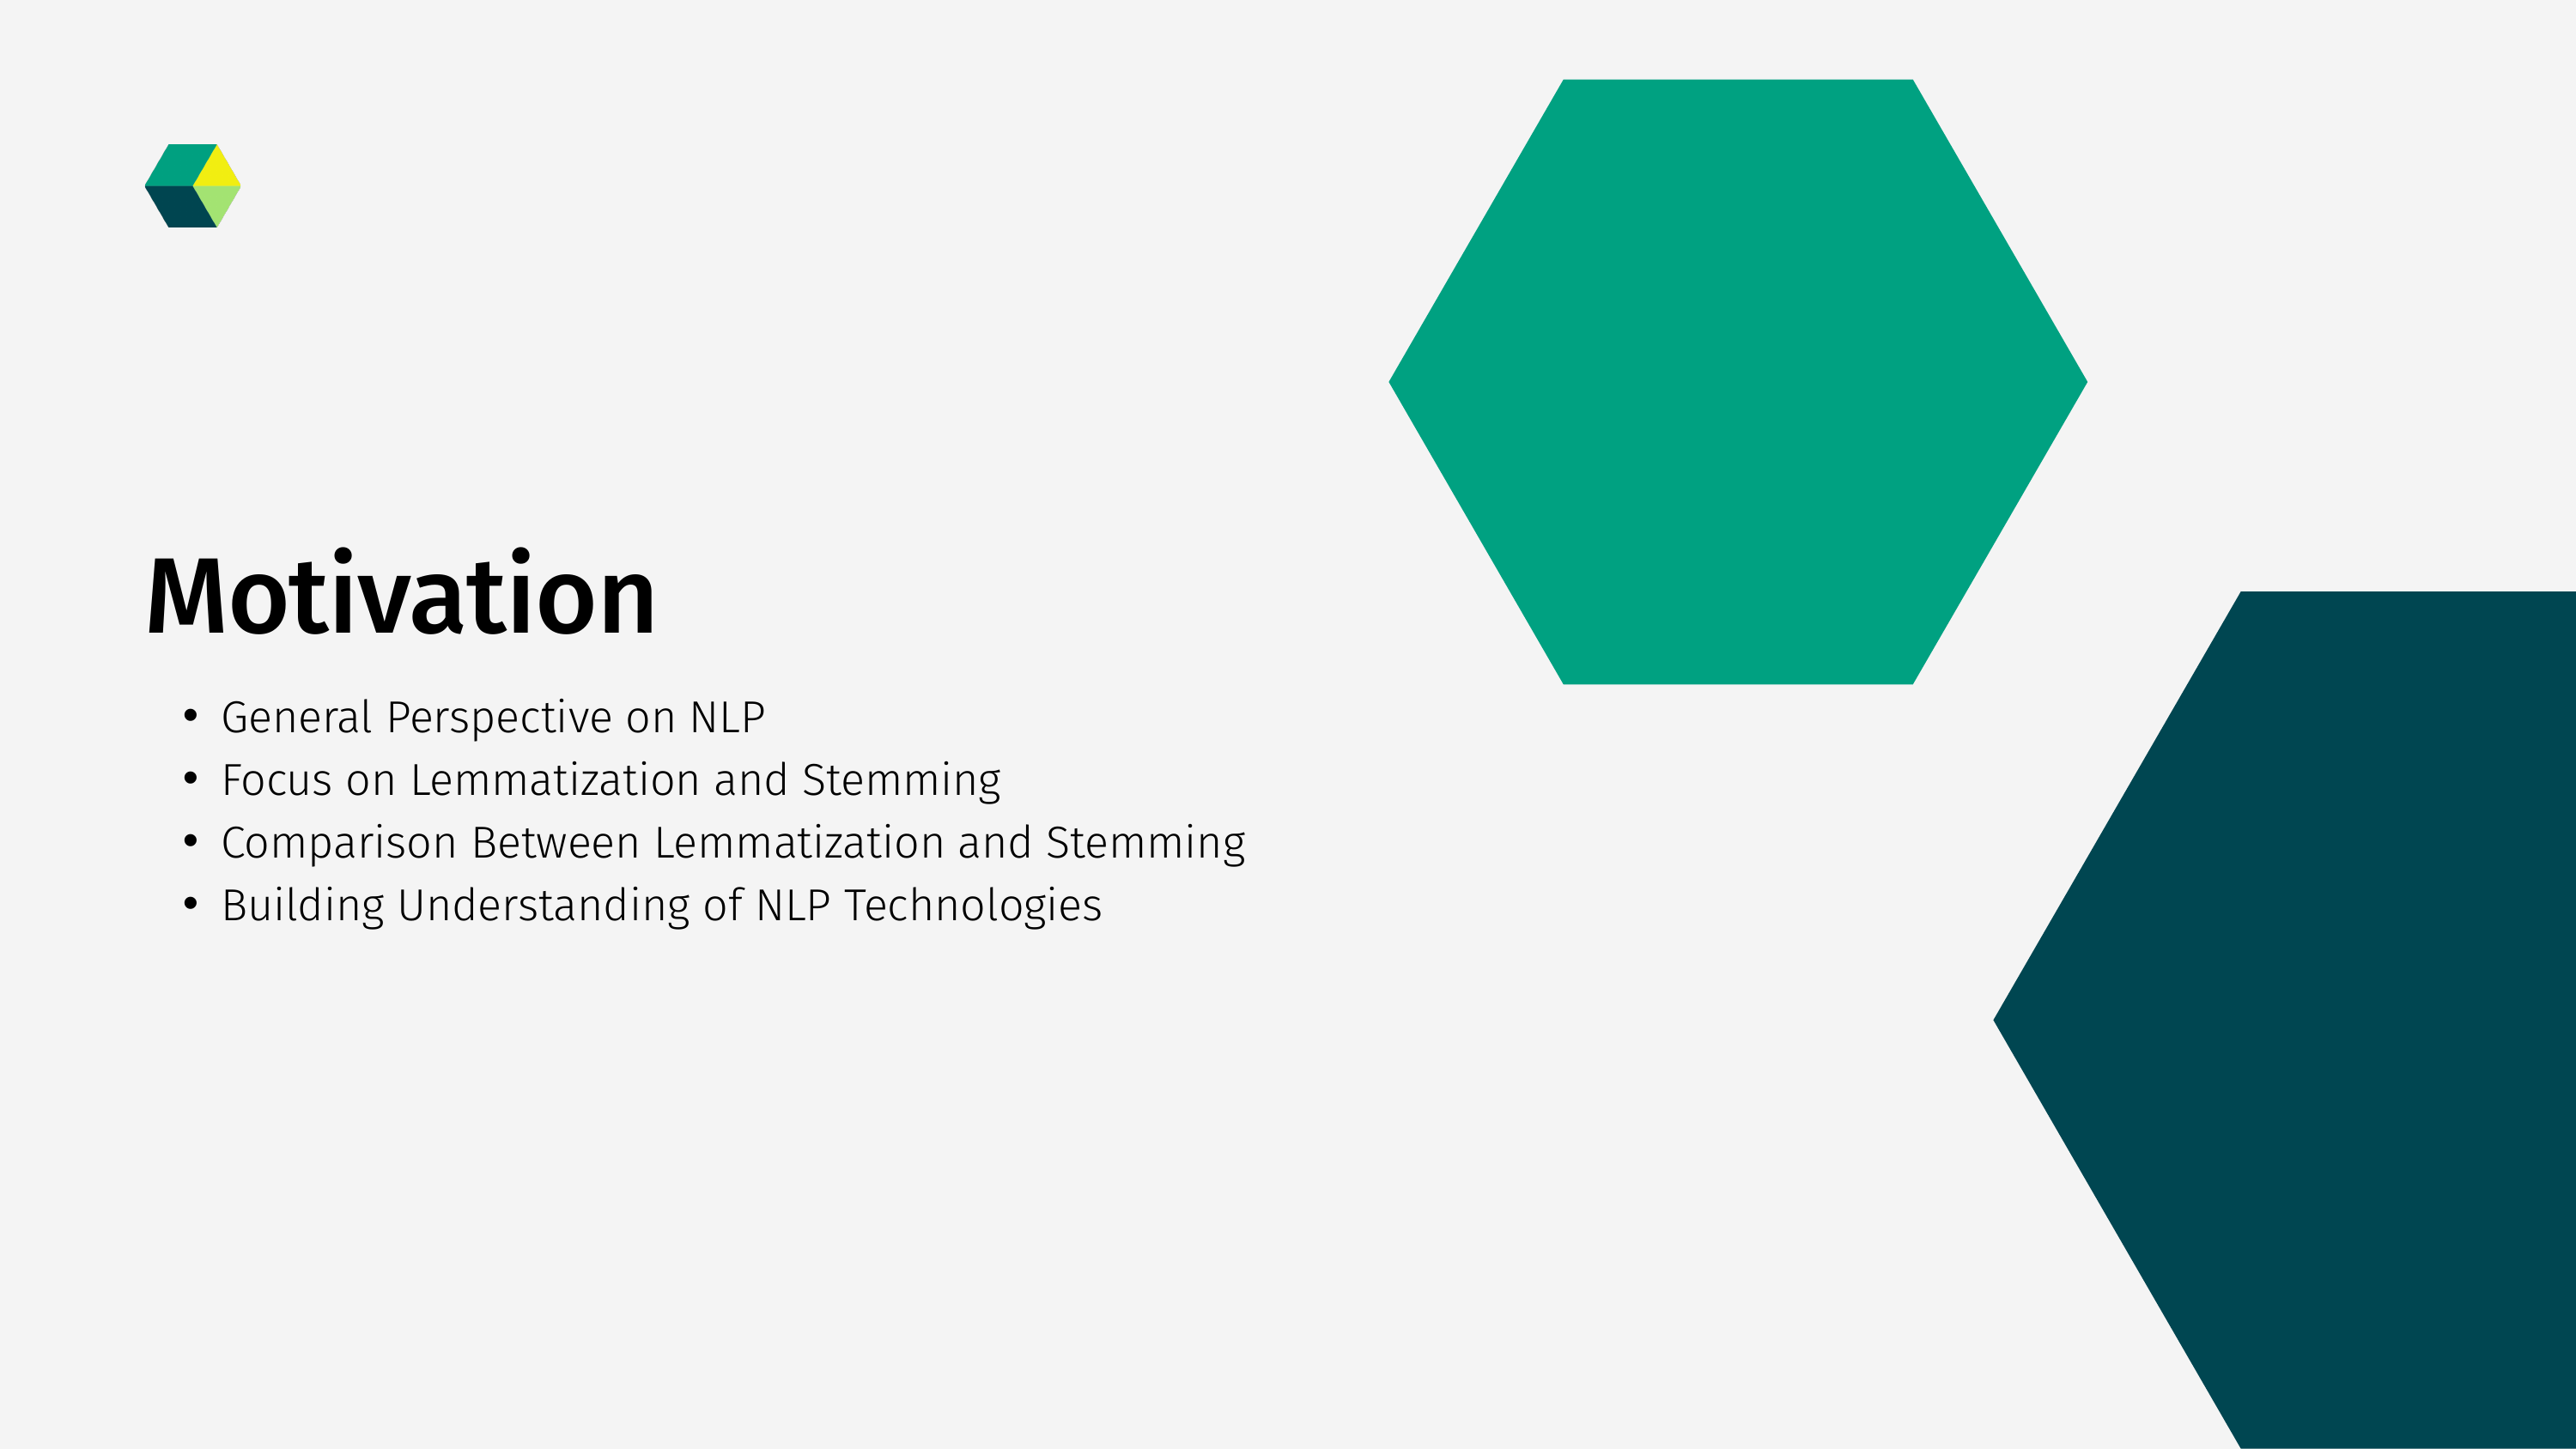

Motivation
General Perspective on NLP
Focus on Lemmatization and Stemming
Comparison Between Lemmatization and Stemming
Building Understanding of NLP Technologies